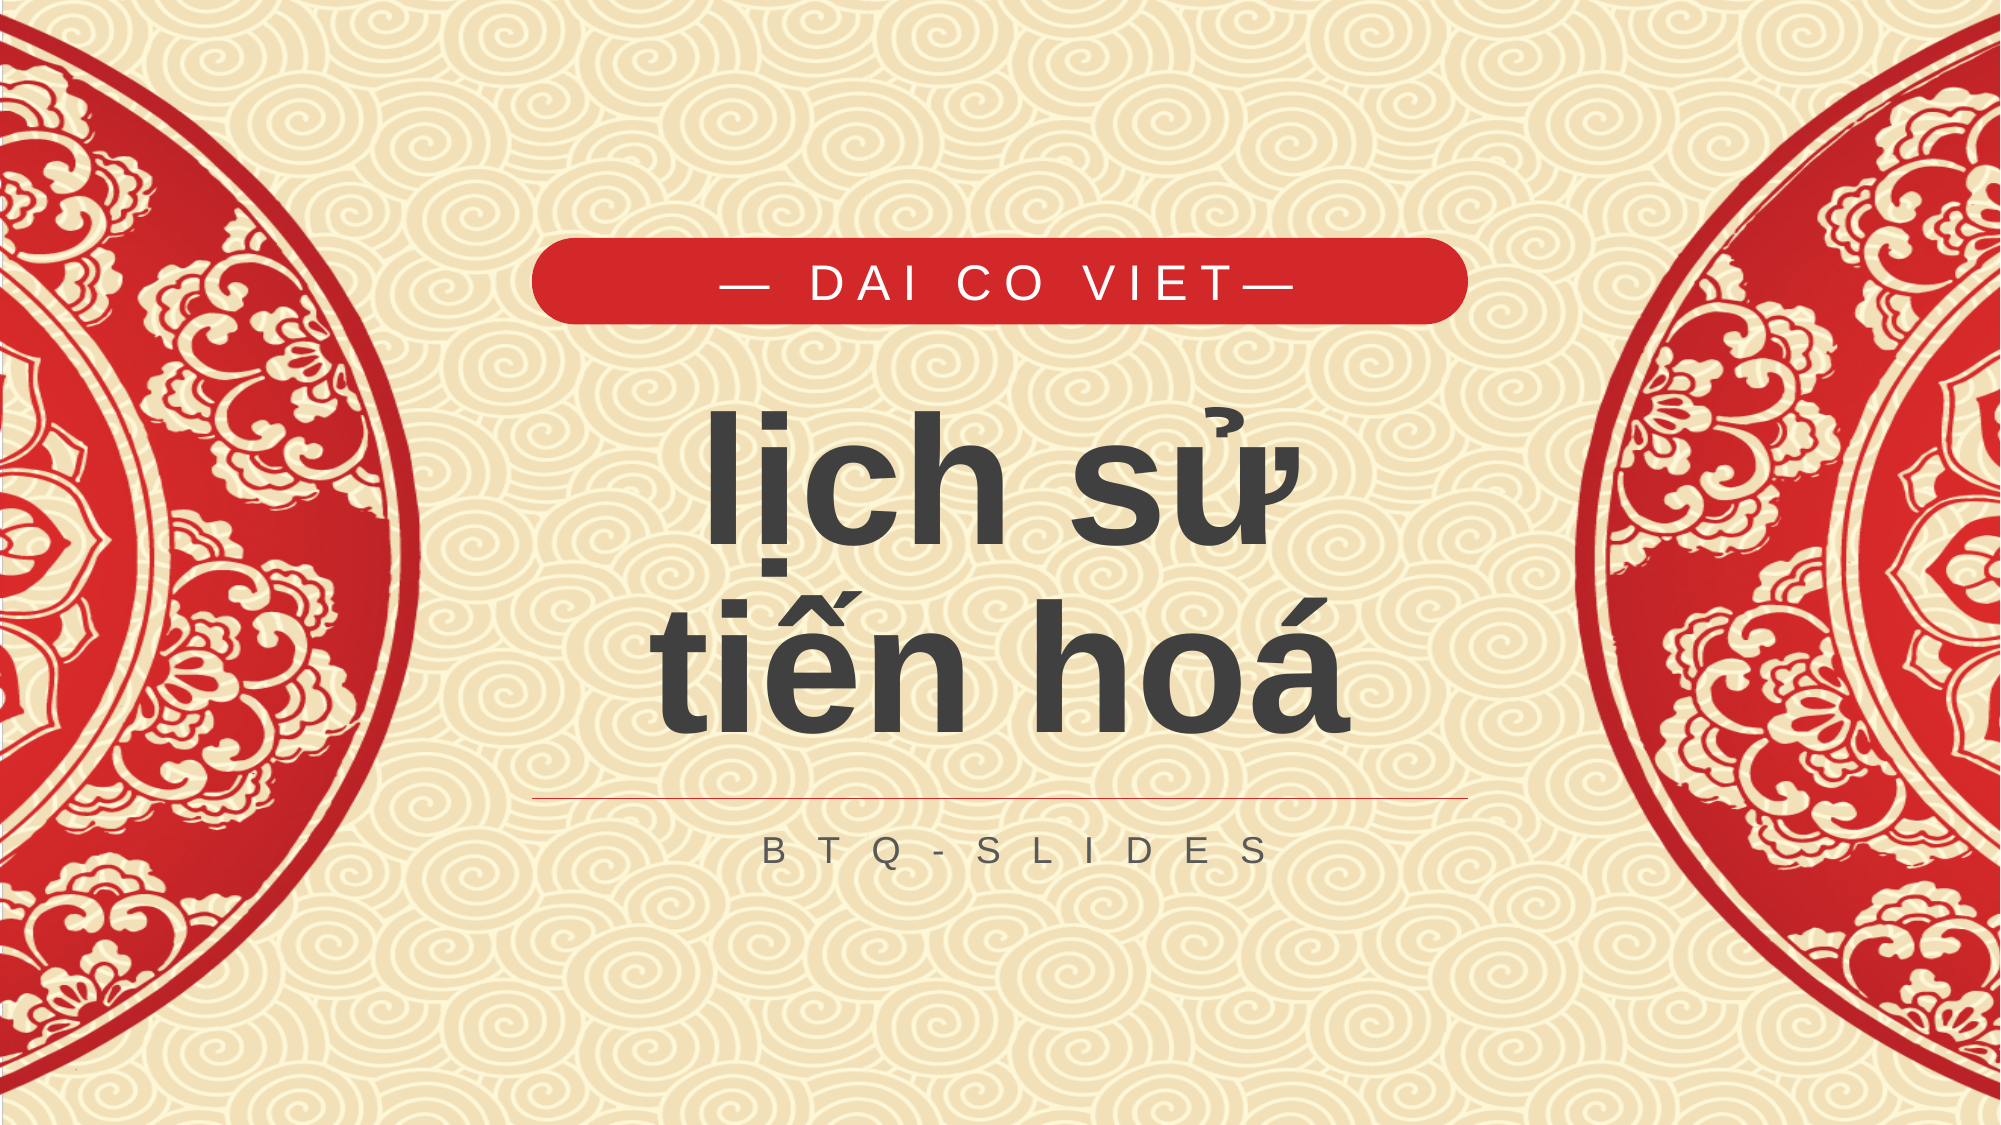

— DAI CO VIET—
lịch sử
tiến hoá
BTQ-SLIDES